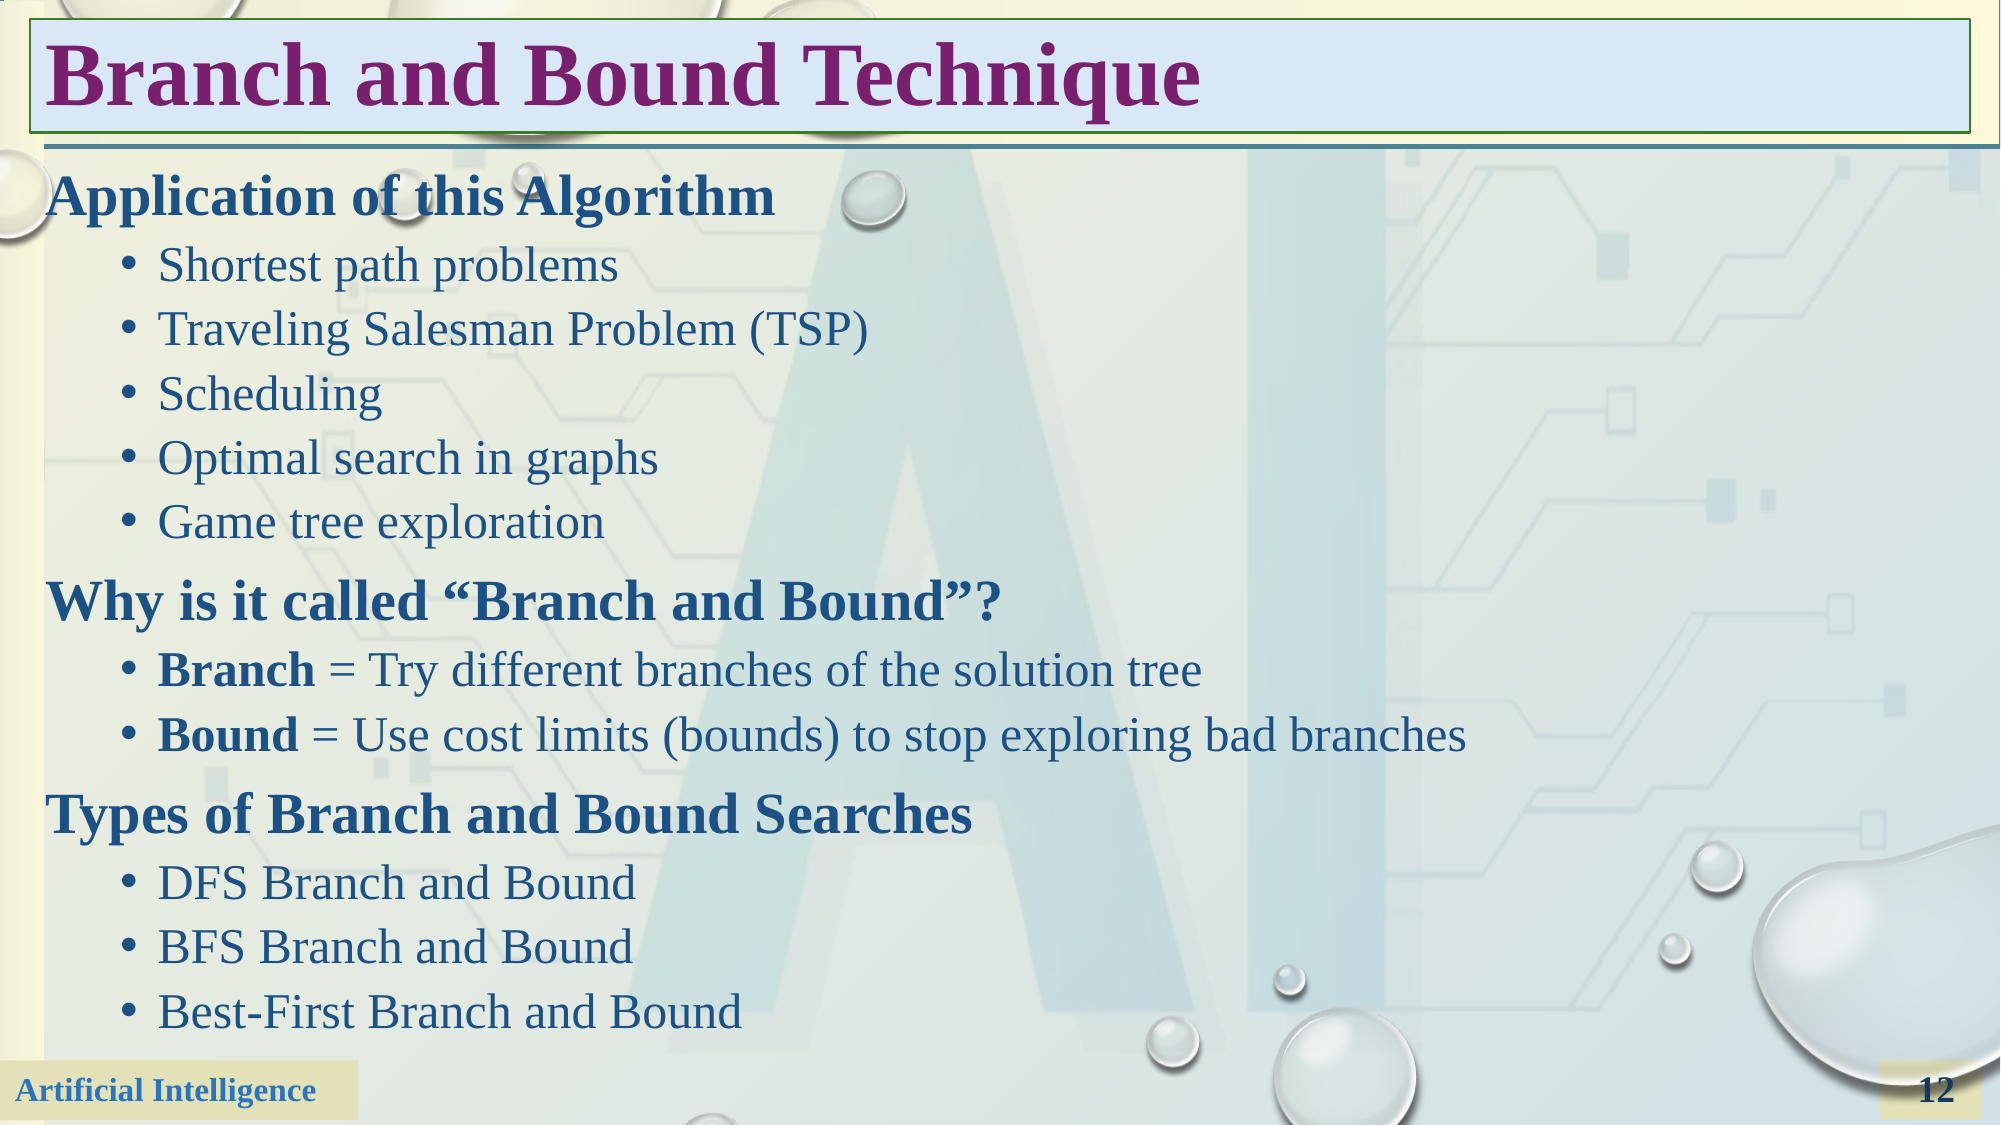

# Branch and Bound Technique
Application of this Algorithm
Shortest path problems
Traveling Salesman Problem (TSP)
Scheduling
Optimal search in graphs
Game tree exploration
Why is it called “Branch and Bound”?
Branch = Try different branches of the solution tree
Bound = Use cost limits (bounds) to stop exploring bad branches
Types of Branch and Bound Searches
DFS Branch and Bound
BFS Branch and Bound
Best-First Branch and Bound
12